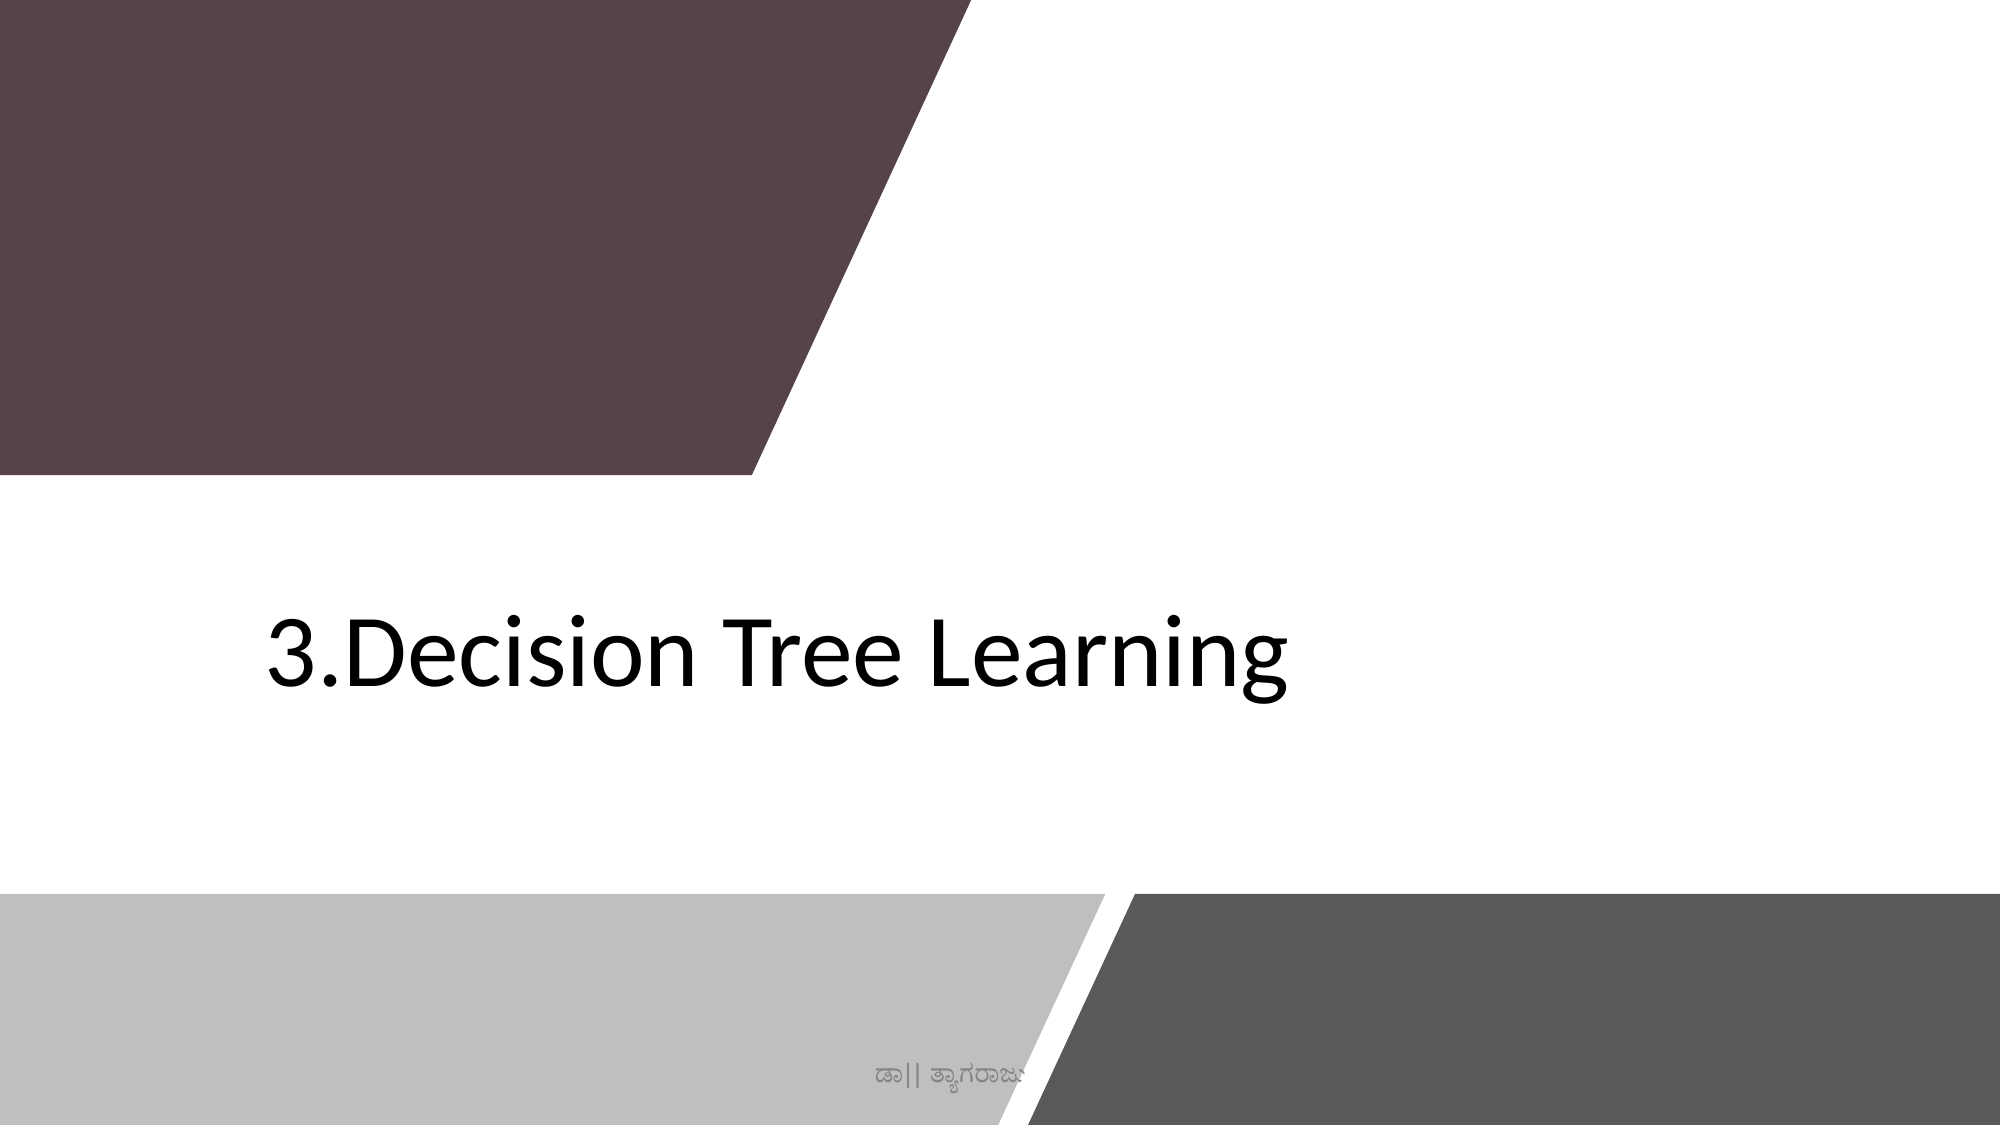

# 3.Decision Tree Learning

ಡಾ|| ತ್ಯಾಗರಾಜು  ಜಿ.ಎಸ್